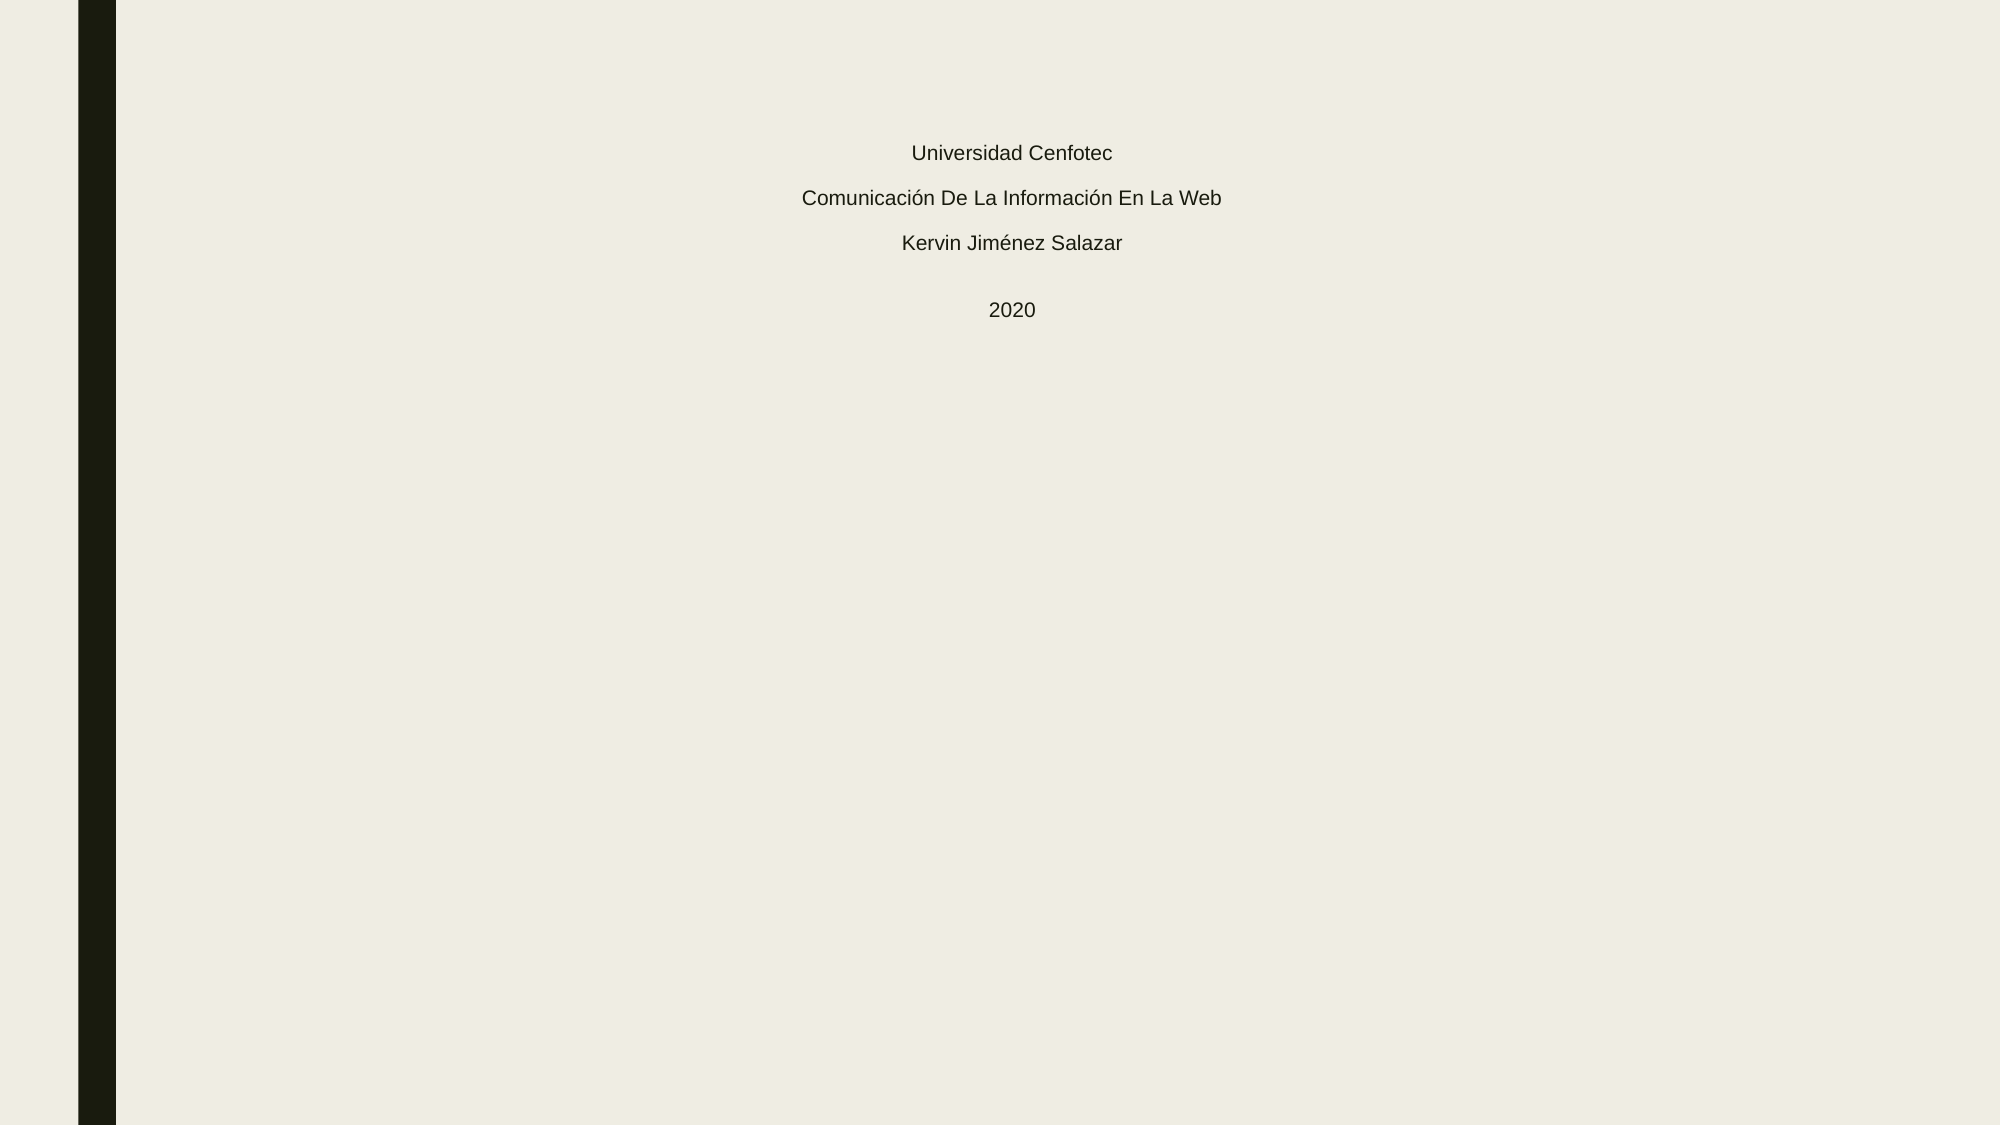

# Universidad Cenfotec Comunicación De La Información En La Web Kervin Jiménez Salazar 2020